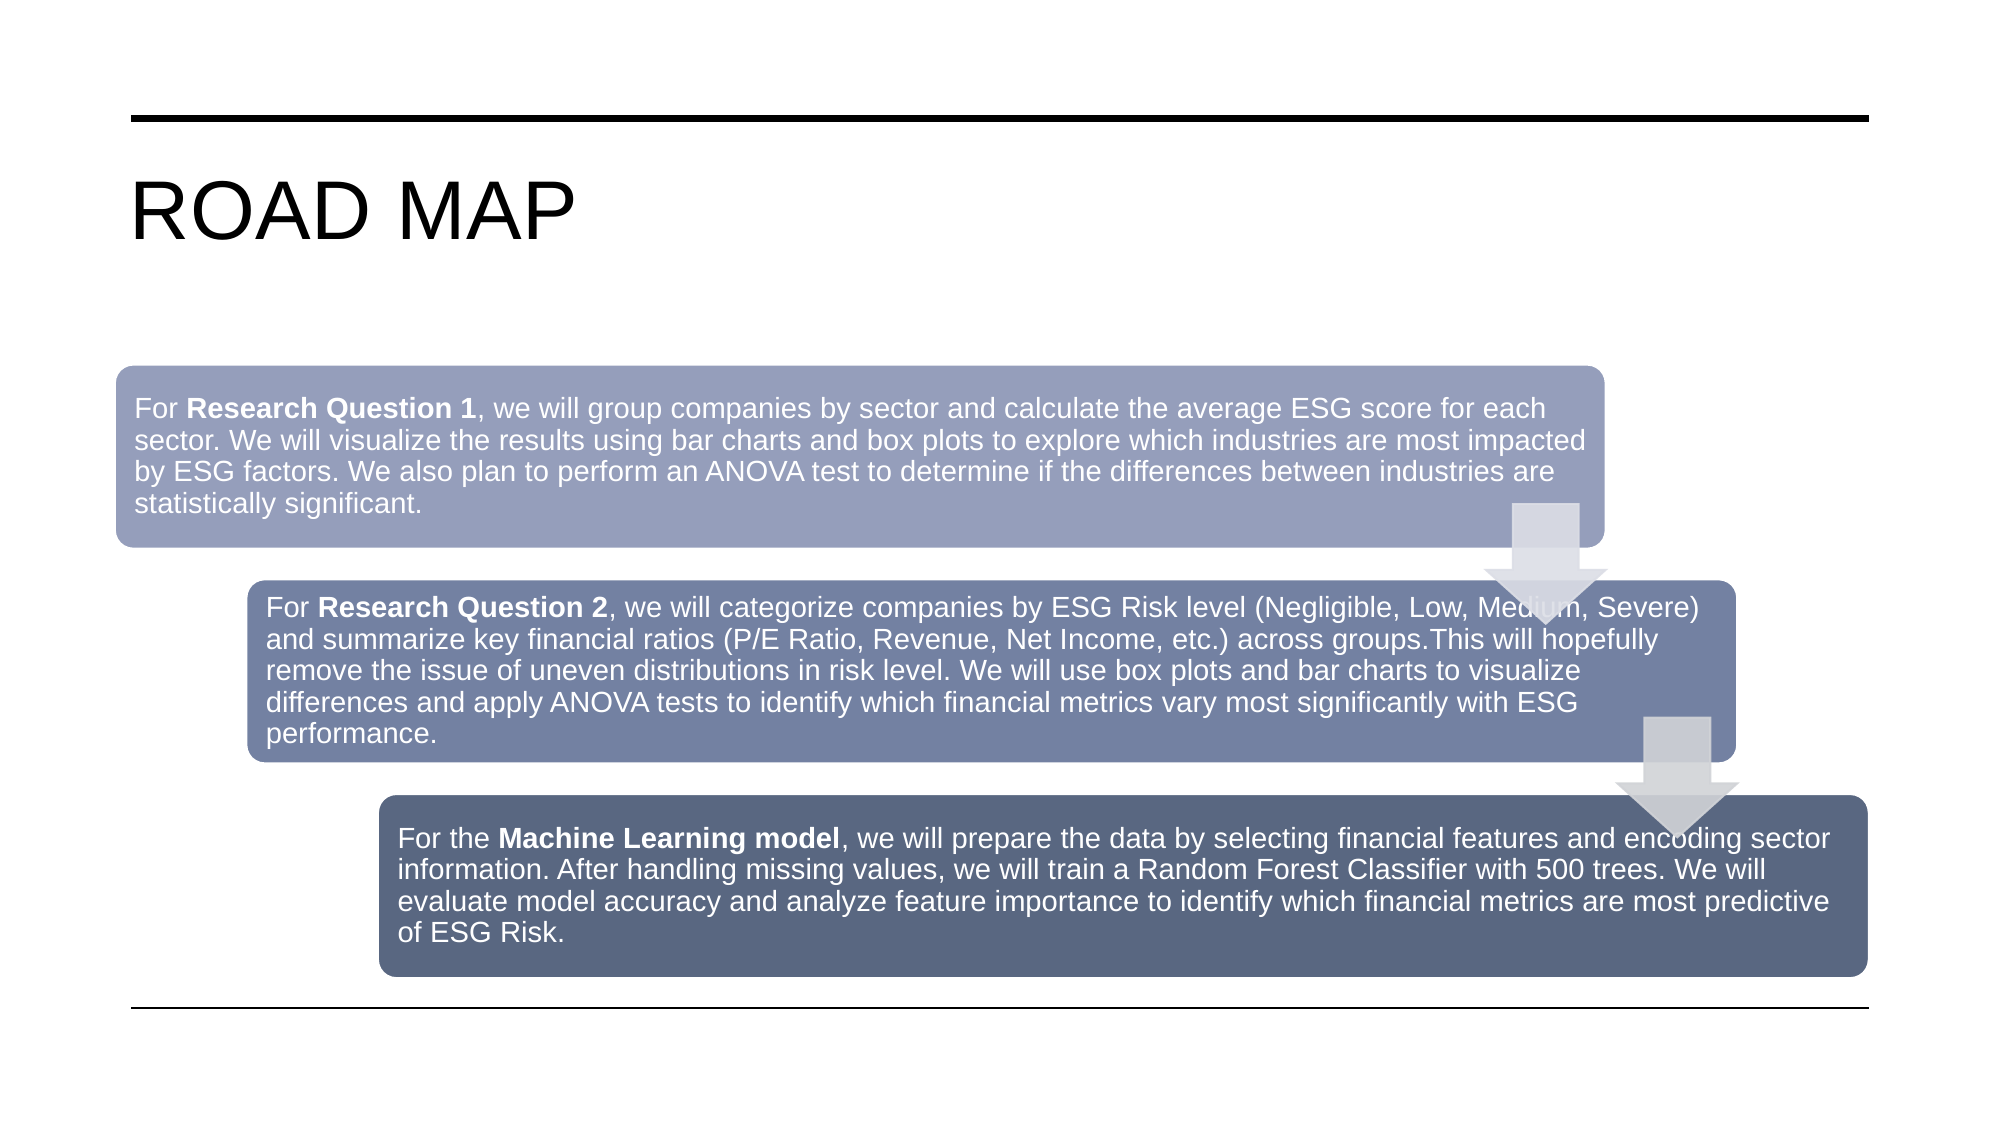

# Road Map
For Research Question 1, we will group companies by sector and calculate the average ESG score for each sector. We will visualize the results using bar charts and box plots to explore which industries are most impacted by ESG factors. We also plan to perform an ANOVA test to determine if the differences between industries are statistically significant.
For Research Question 2, we will categorize companies by ESG Risk level (Negligible, Low, Medium, Severe) and summarize key financial ratios (P/E Ratio, Revenue, Net Income, etc.) across groups.This will hopefully remove the issue of uneven distributions in risk level. We will use box plots and bar charts to visualize differences and apply ANOVA tests to identify which financial metrics vary most significantly with ESG performance.
For the Machine Learning model, we will prepare the data by selecting financial features and encoding sector information. After handling missing values, we will train a Random Forest Classifier with 500 trees. We will evaluate model accuracy and analyze feature importance to identify which financial metrics are most predictive of ESG Risk.